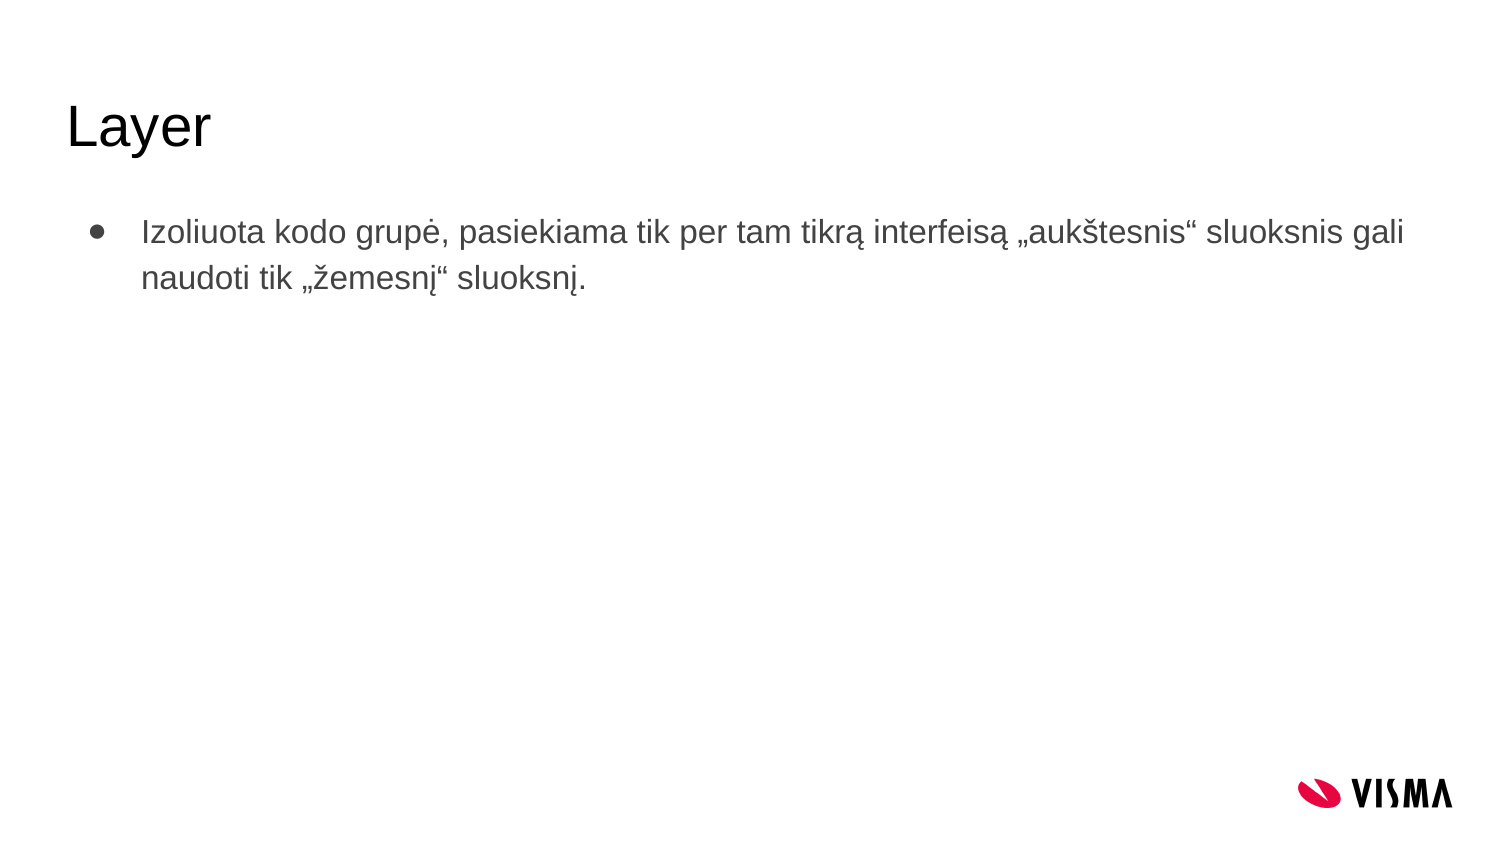

# Layer
Izoliuota kodo grupė, pasiekiama tik per tam tikrą interfeisą „aukštesnis“ sluoksnis gali naudoti tik „žemesnį“ sluoksnį.